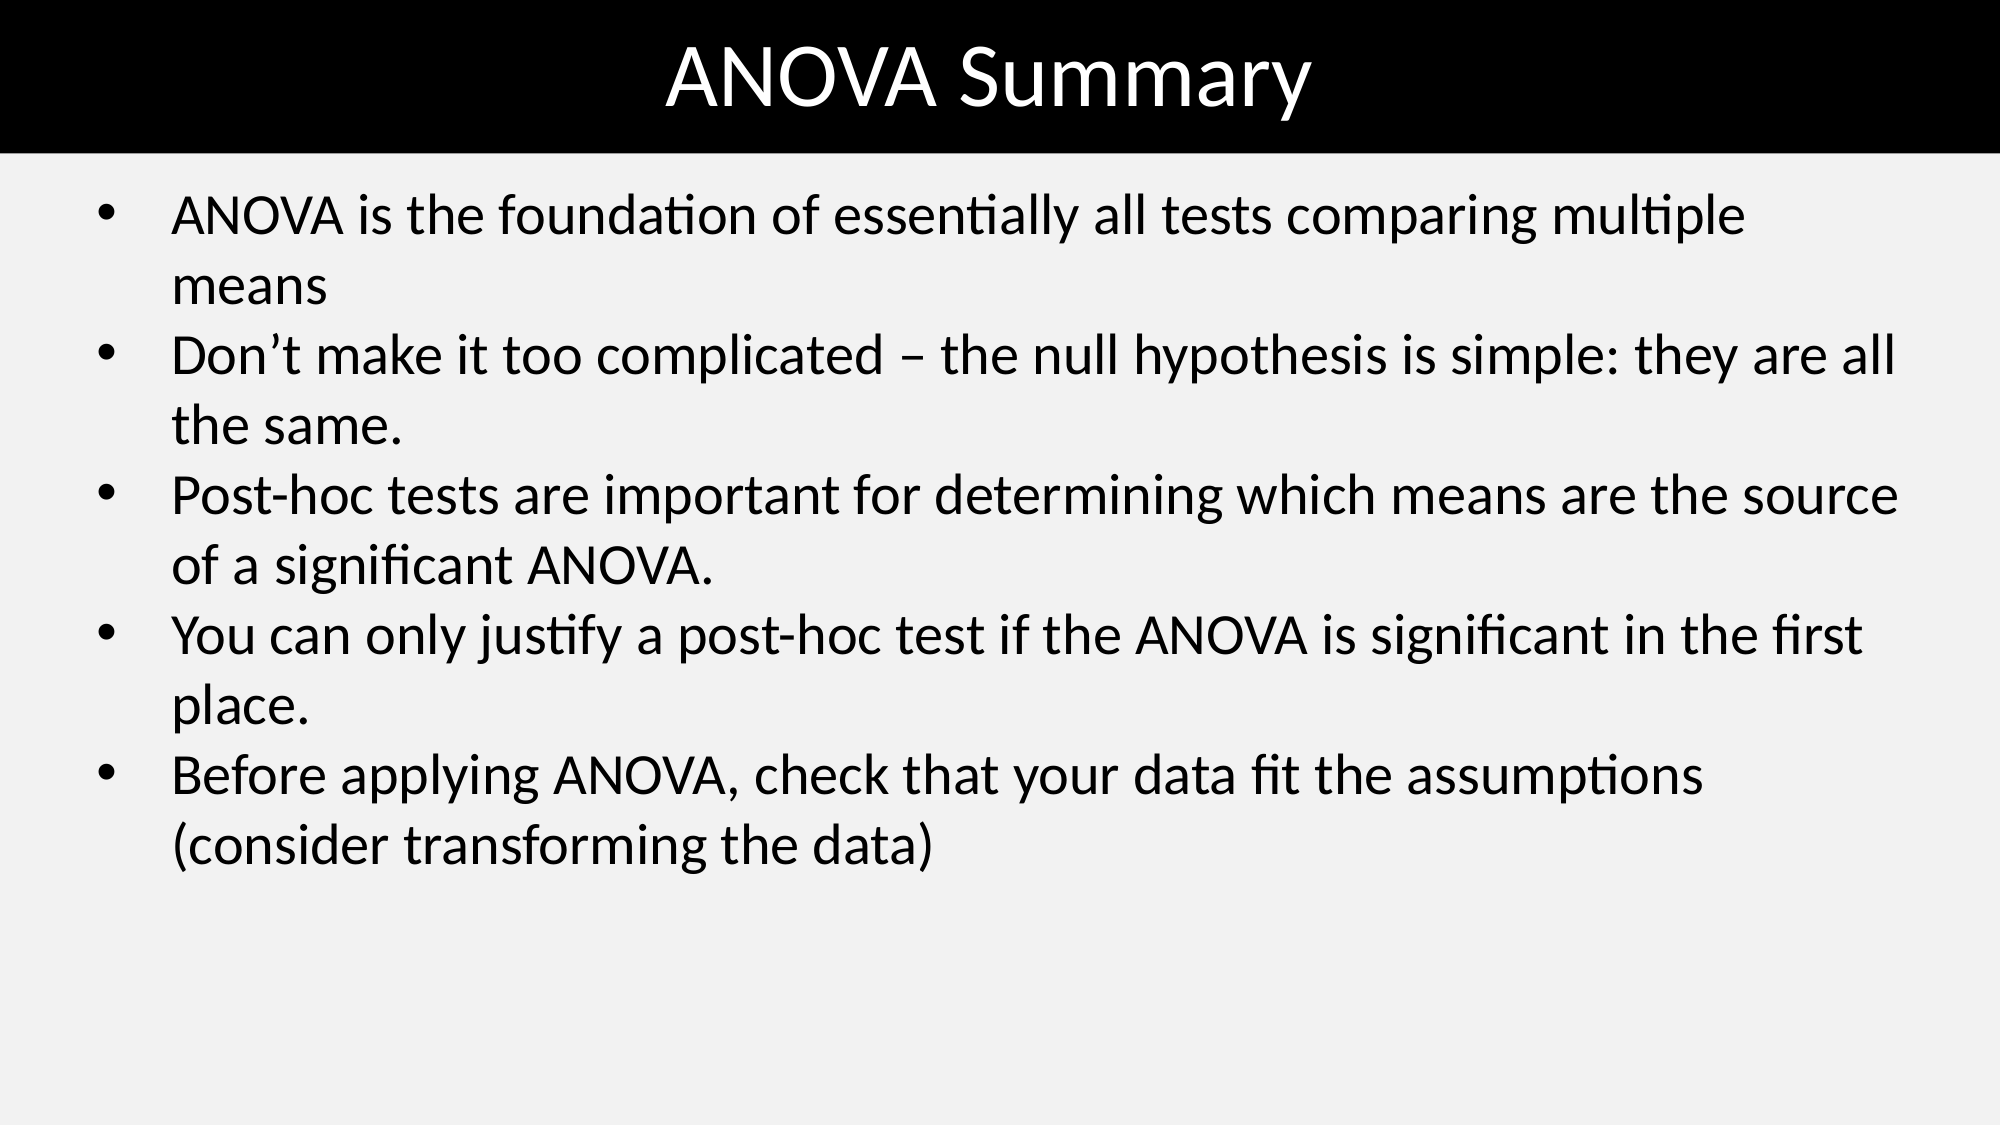

# ANOVA Summary
ANOVA is the foundation of essentially all tests comparing multiple means
Don’t make it too complicated – the null hypothesis is simple: they are all the same.
Post-hoc tests are important for determining which means are the source of a significant ANOVA.
You can only justify a post-hoc test if the ANOVA is significant in the first place.
Before applying ANOVA, check that your data fit the assumptions (consider transforming the data)